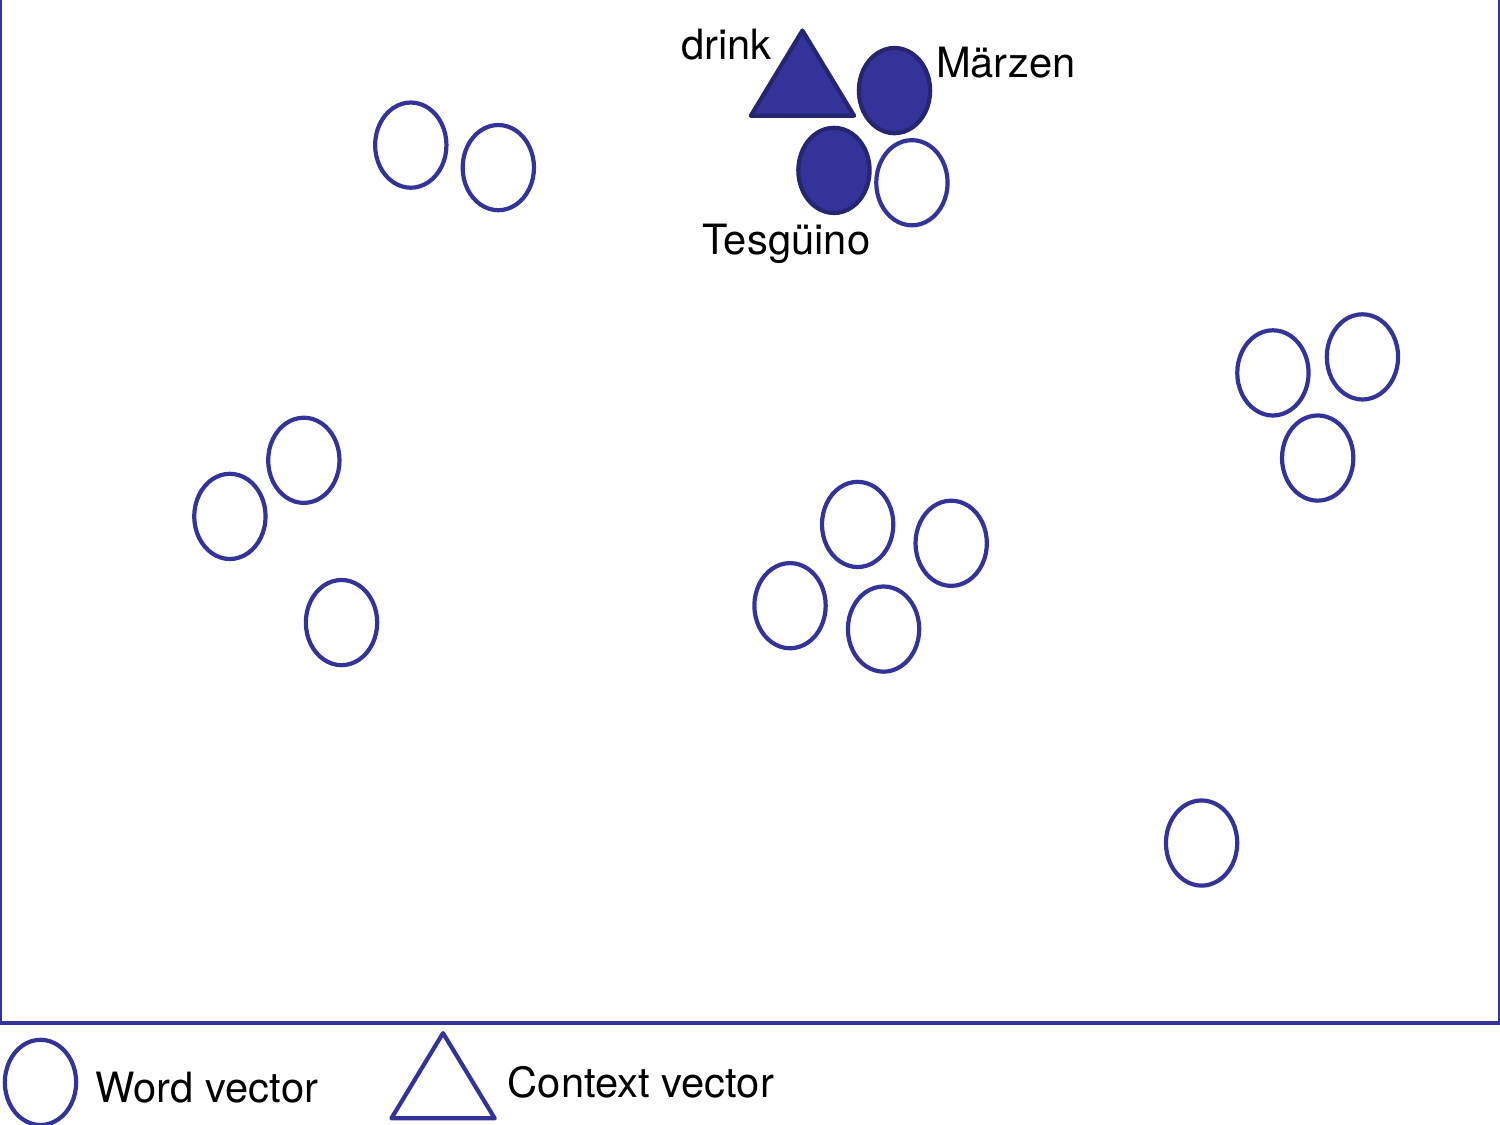

drink
Märzen

Tesgüino

Context vector
Word vector